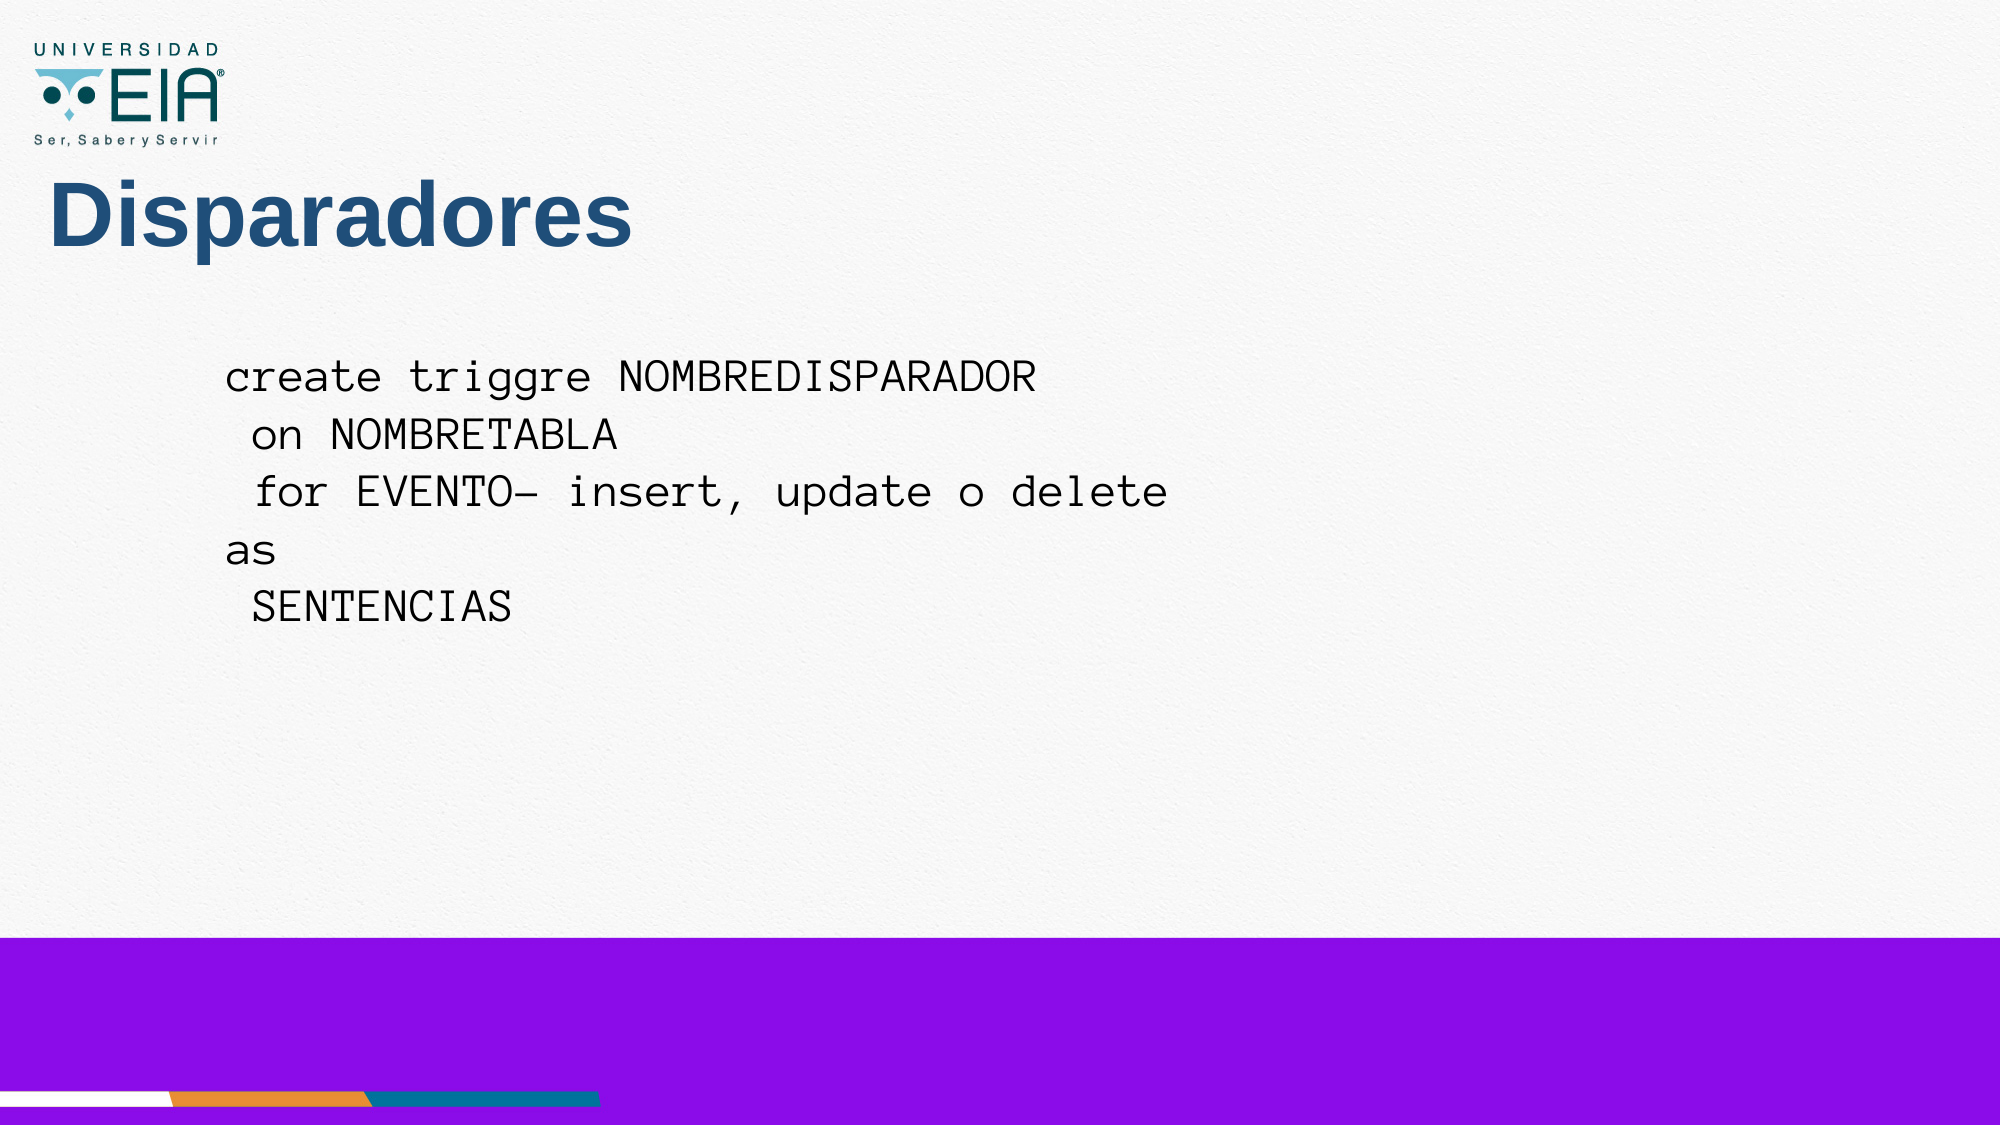

# Disparadores
 create triggre NOMBREDISPARADOR
  on NOMBRETABLA
  for EVENTO- insert, update o delete
 as
  SENTENCIAS